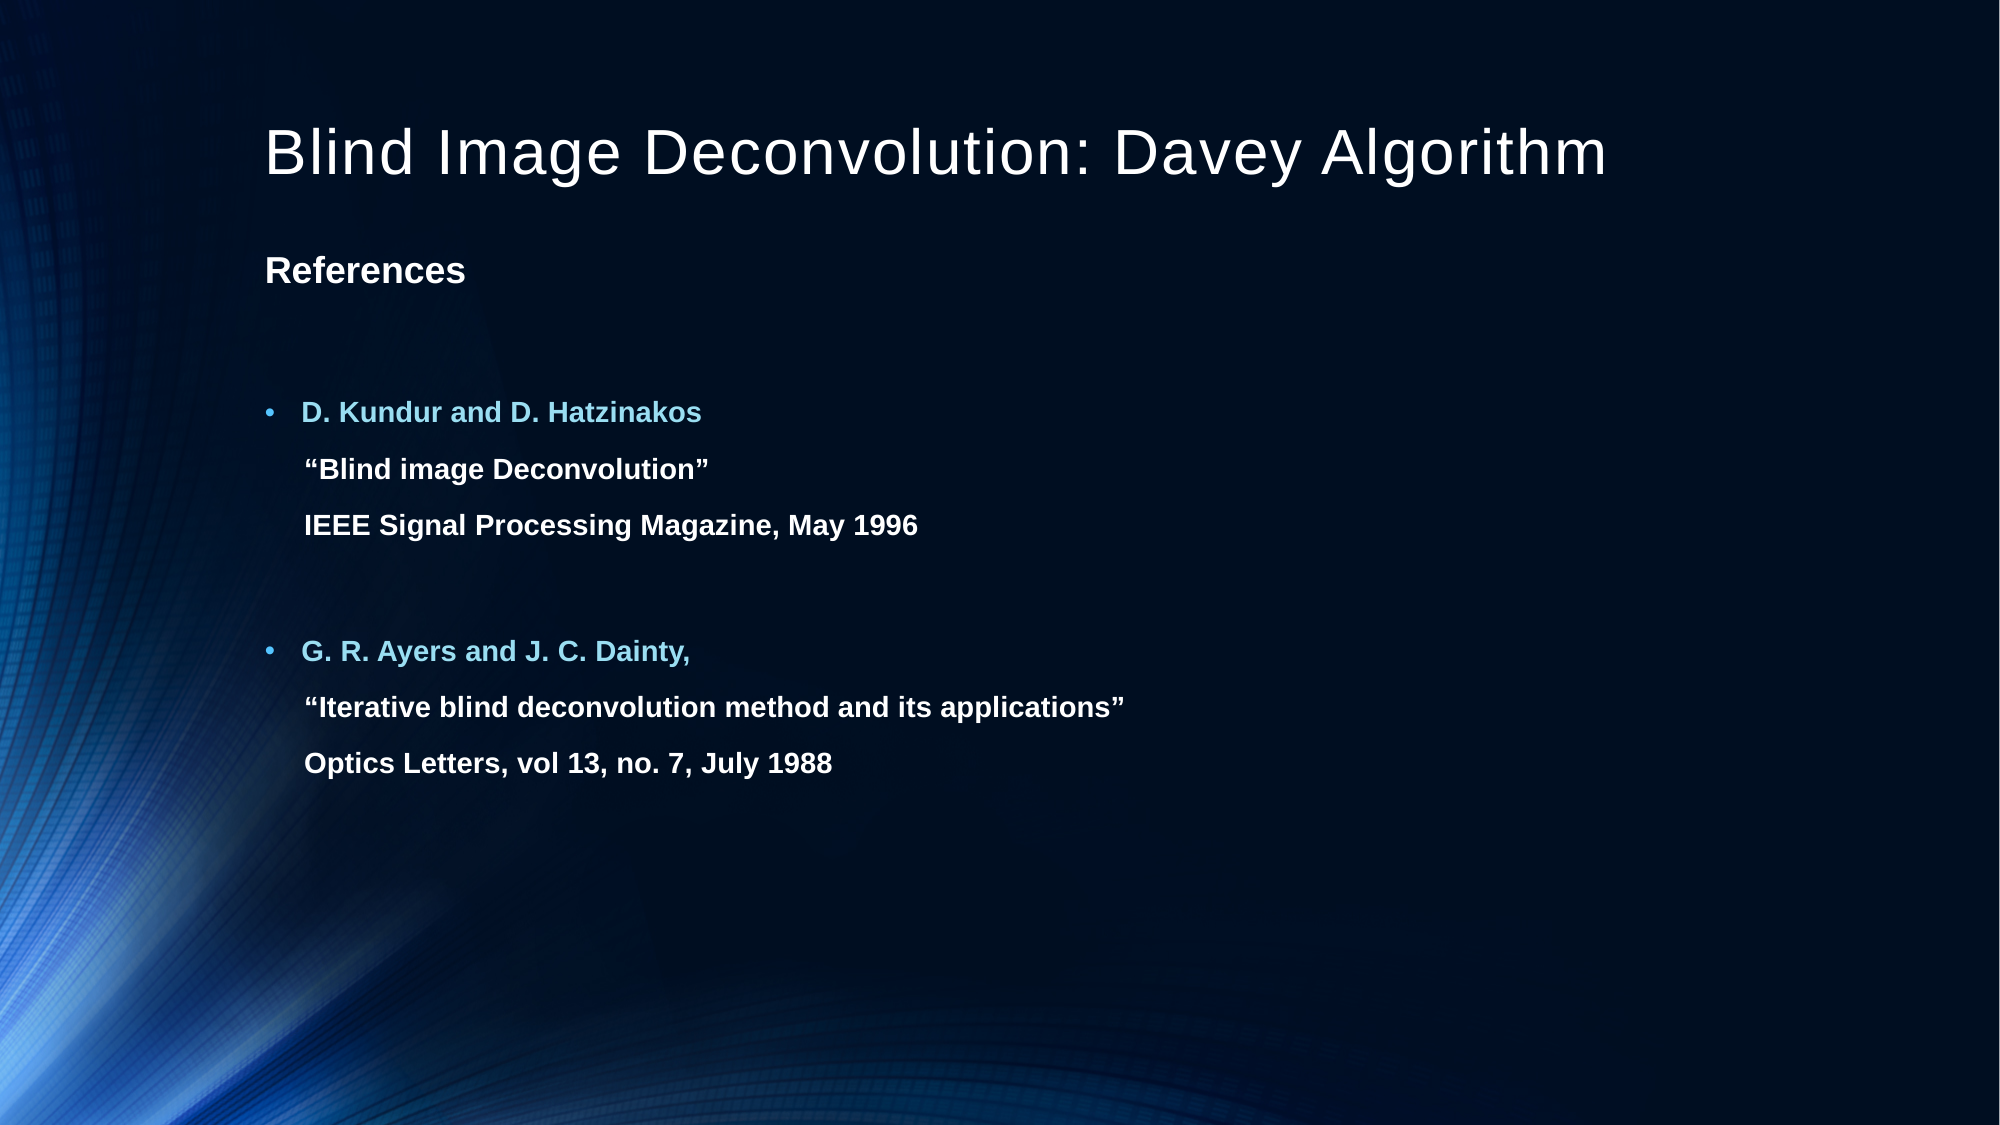

# Blind Image Deconvolution: Davey Algorithm
References

D. Kundur and D. Hatzinakos
“Blind image Deconvolution”
IEEE Signal Processing Magazine, May 1996

G. R. Ayers and J. C. Dainty,
“Iterative blind deconvolution method and its applications”
Optics Letters, vol 13, no. 7, July 1988